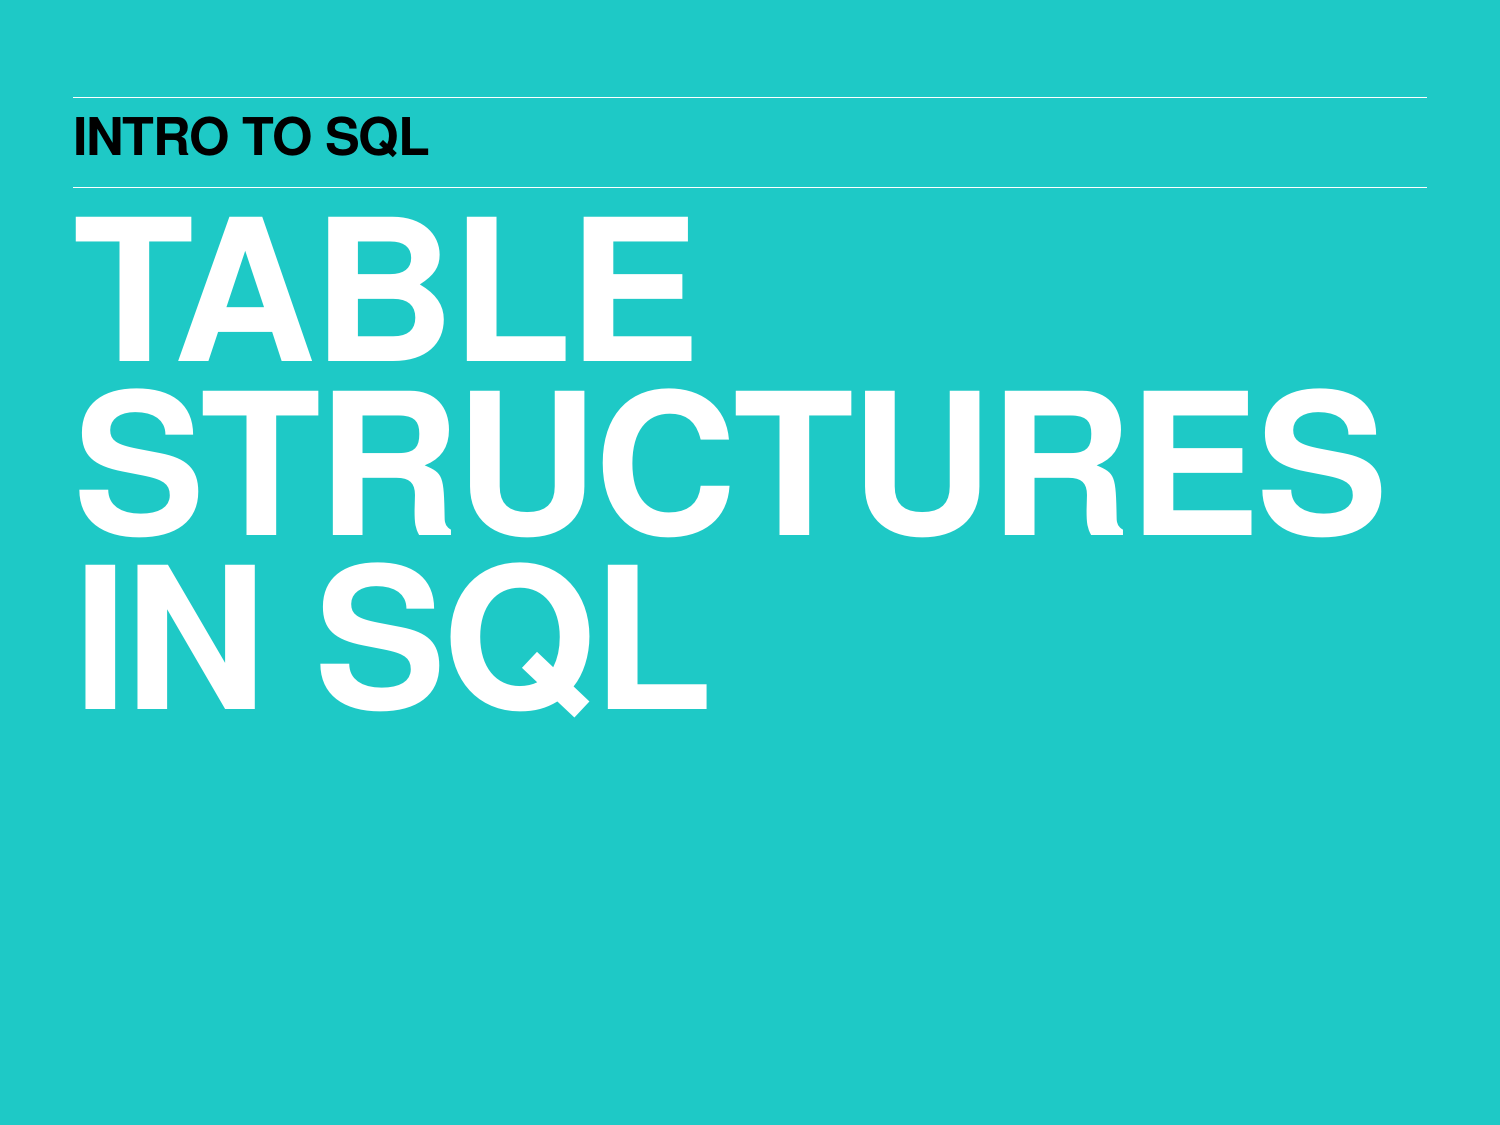

Intro to SQL
Table structures in SQL